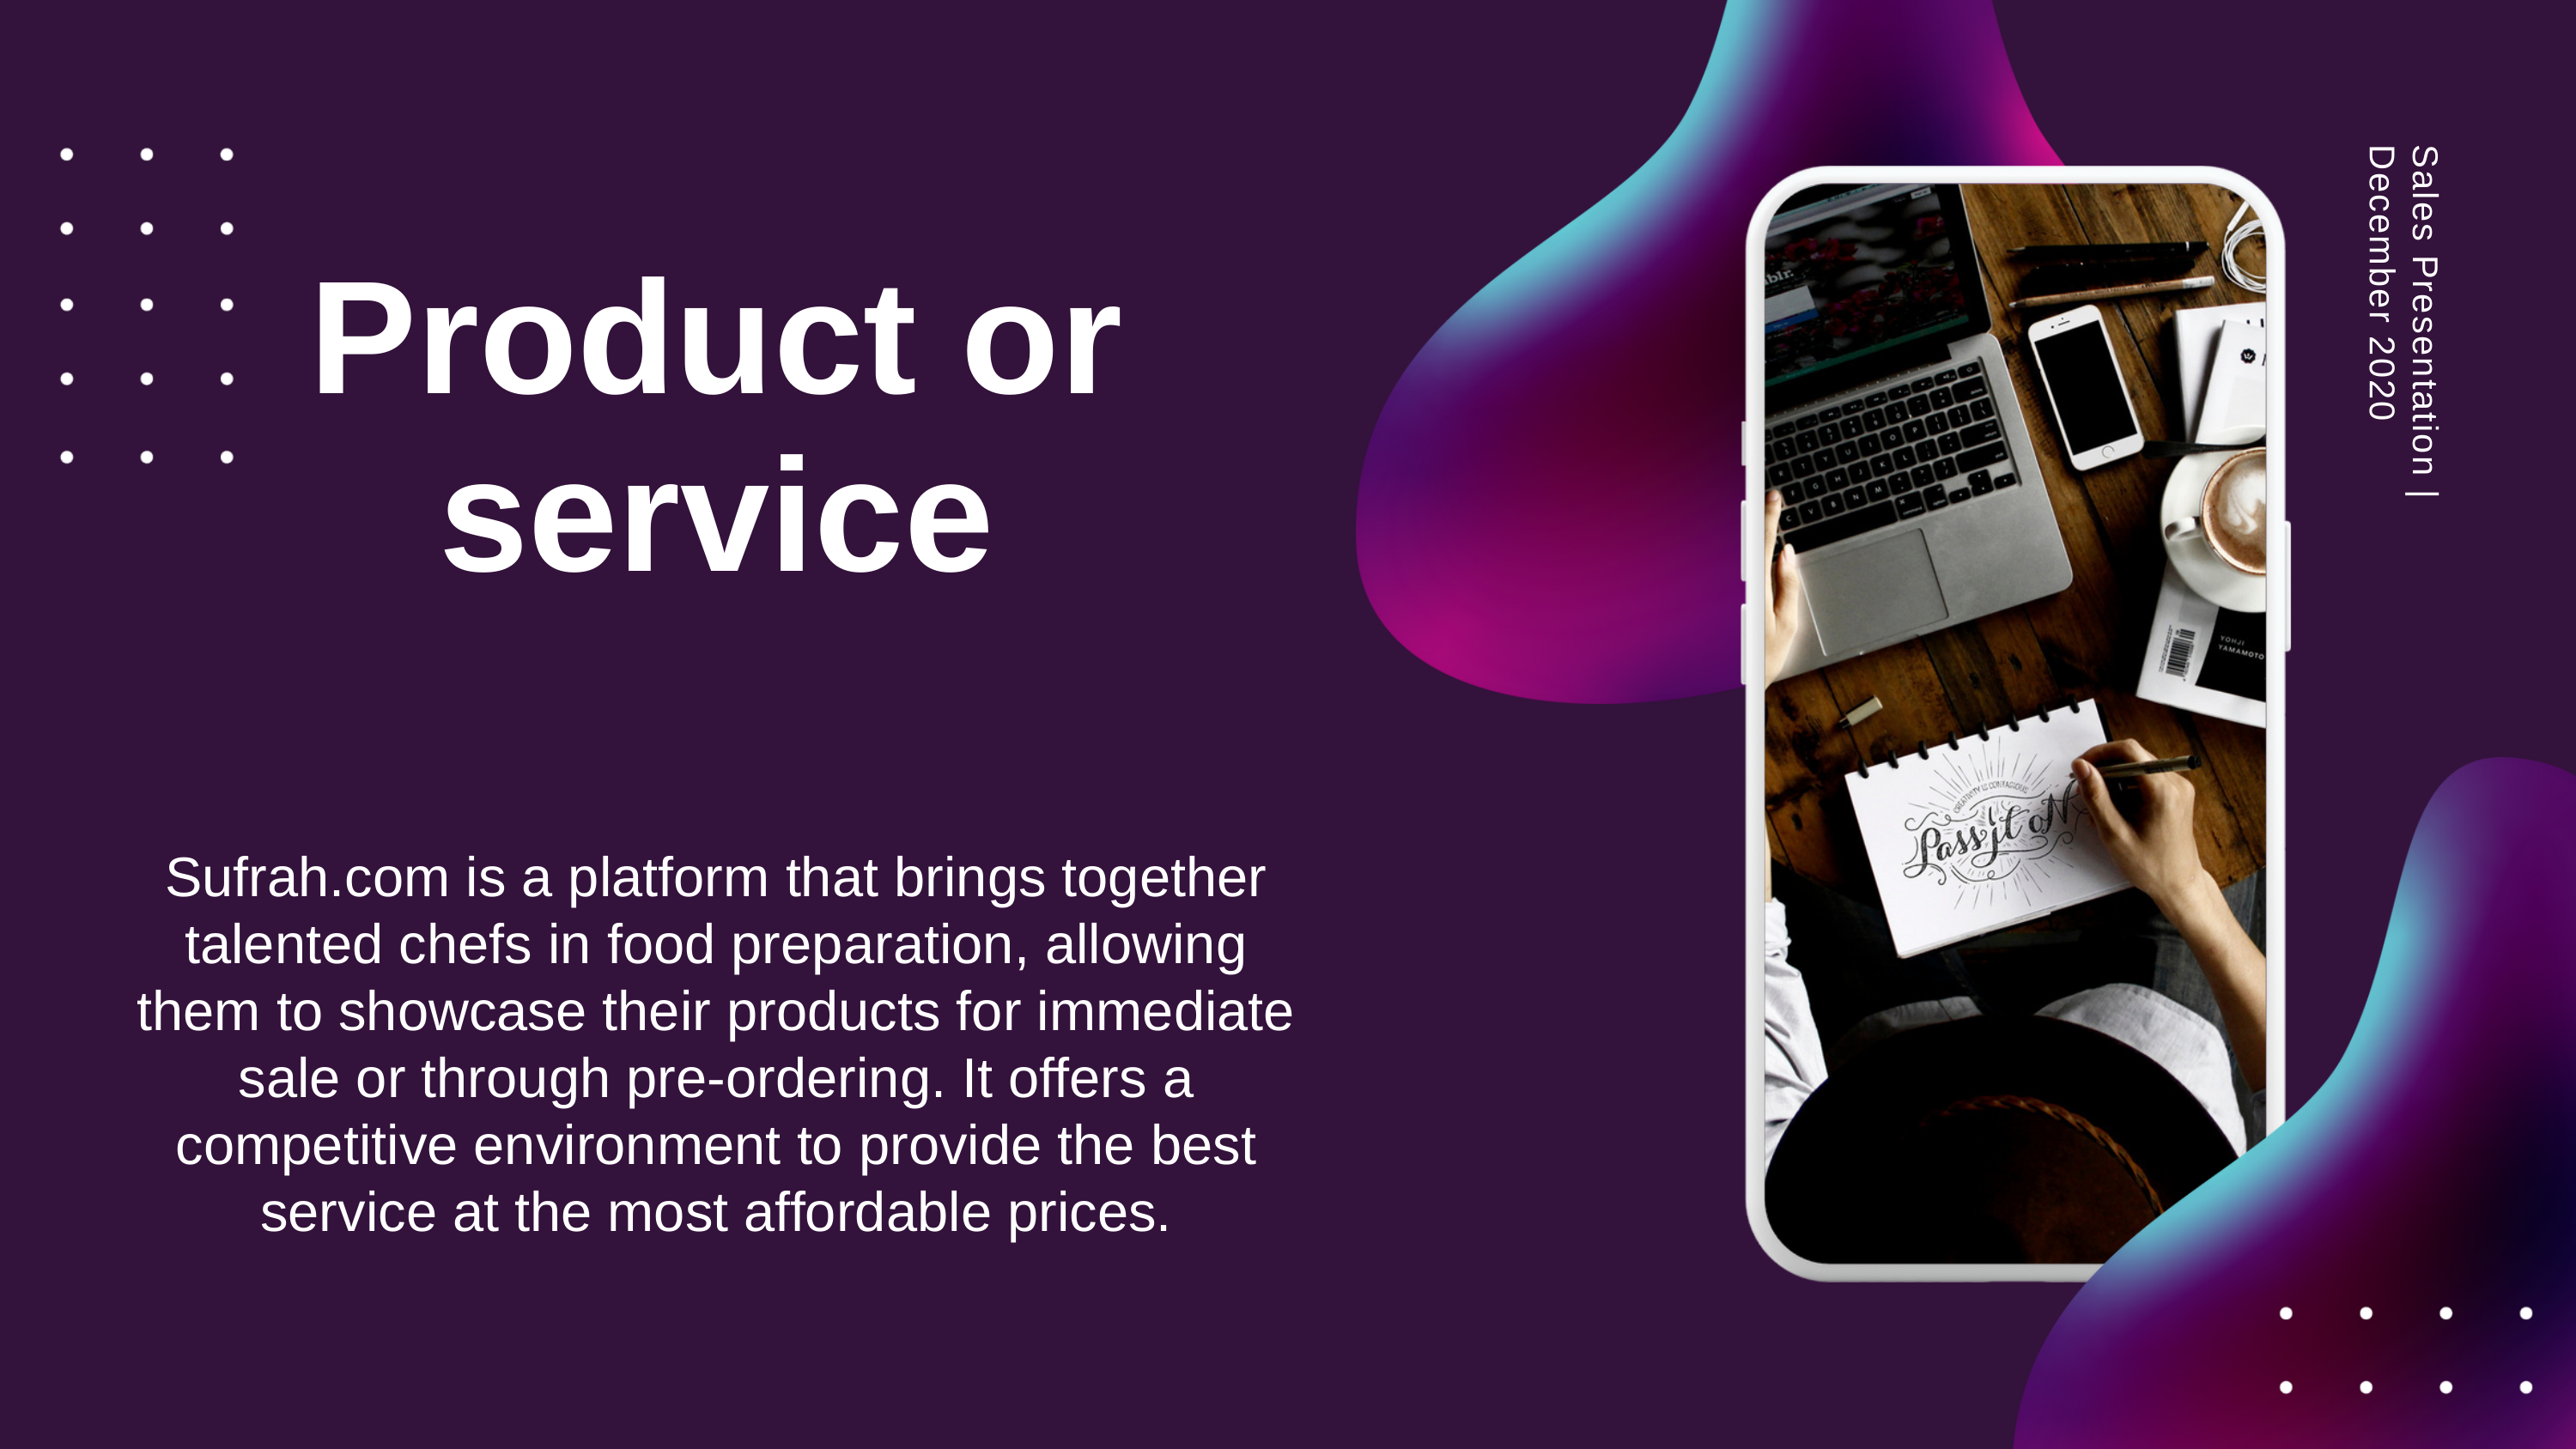

Product or service
Sales Presentation | December 2020

Sufrah.com is a platform that brings together talented chefs in food preparation, allowing them to showcase their products for immediate sale or through pre-ordering. It offers a competitive environment to provide the best service at the most affordable prices.